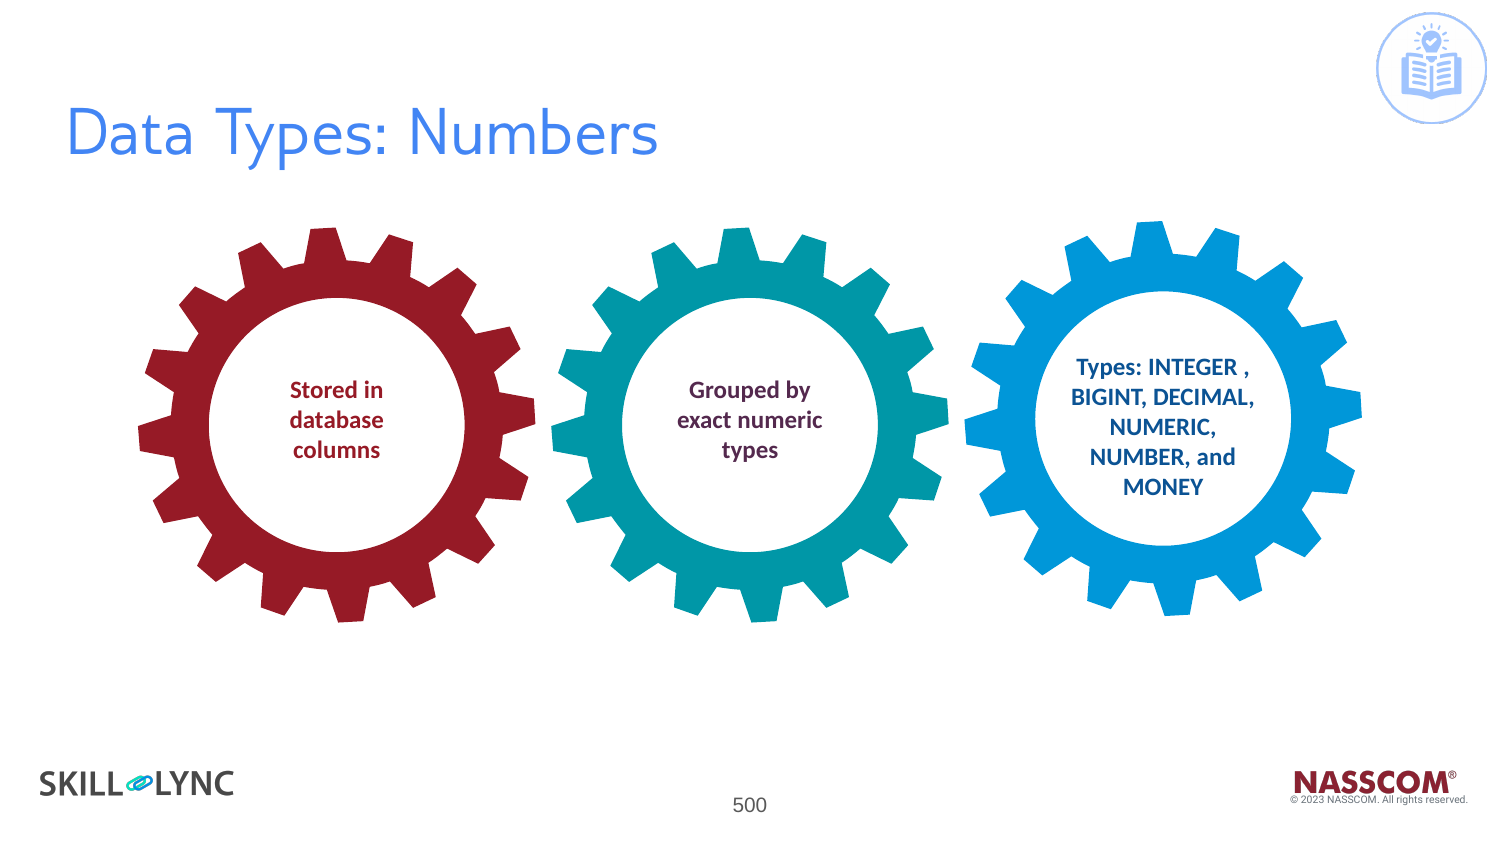

# Data Types: Numbers

Types: INTEGER , BIGINT, DECIMAL, NUMERIC, NUMBER, and MONEY

Stored in database columns

Grouped by exact numeric types
500